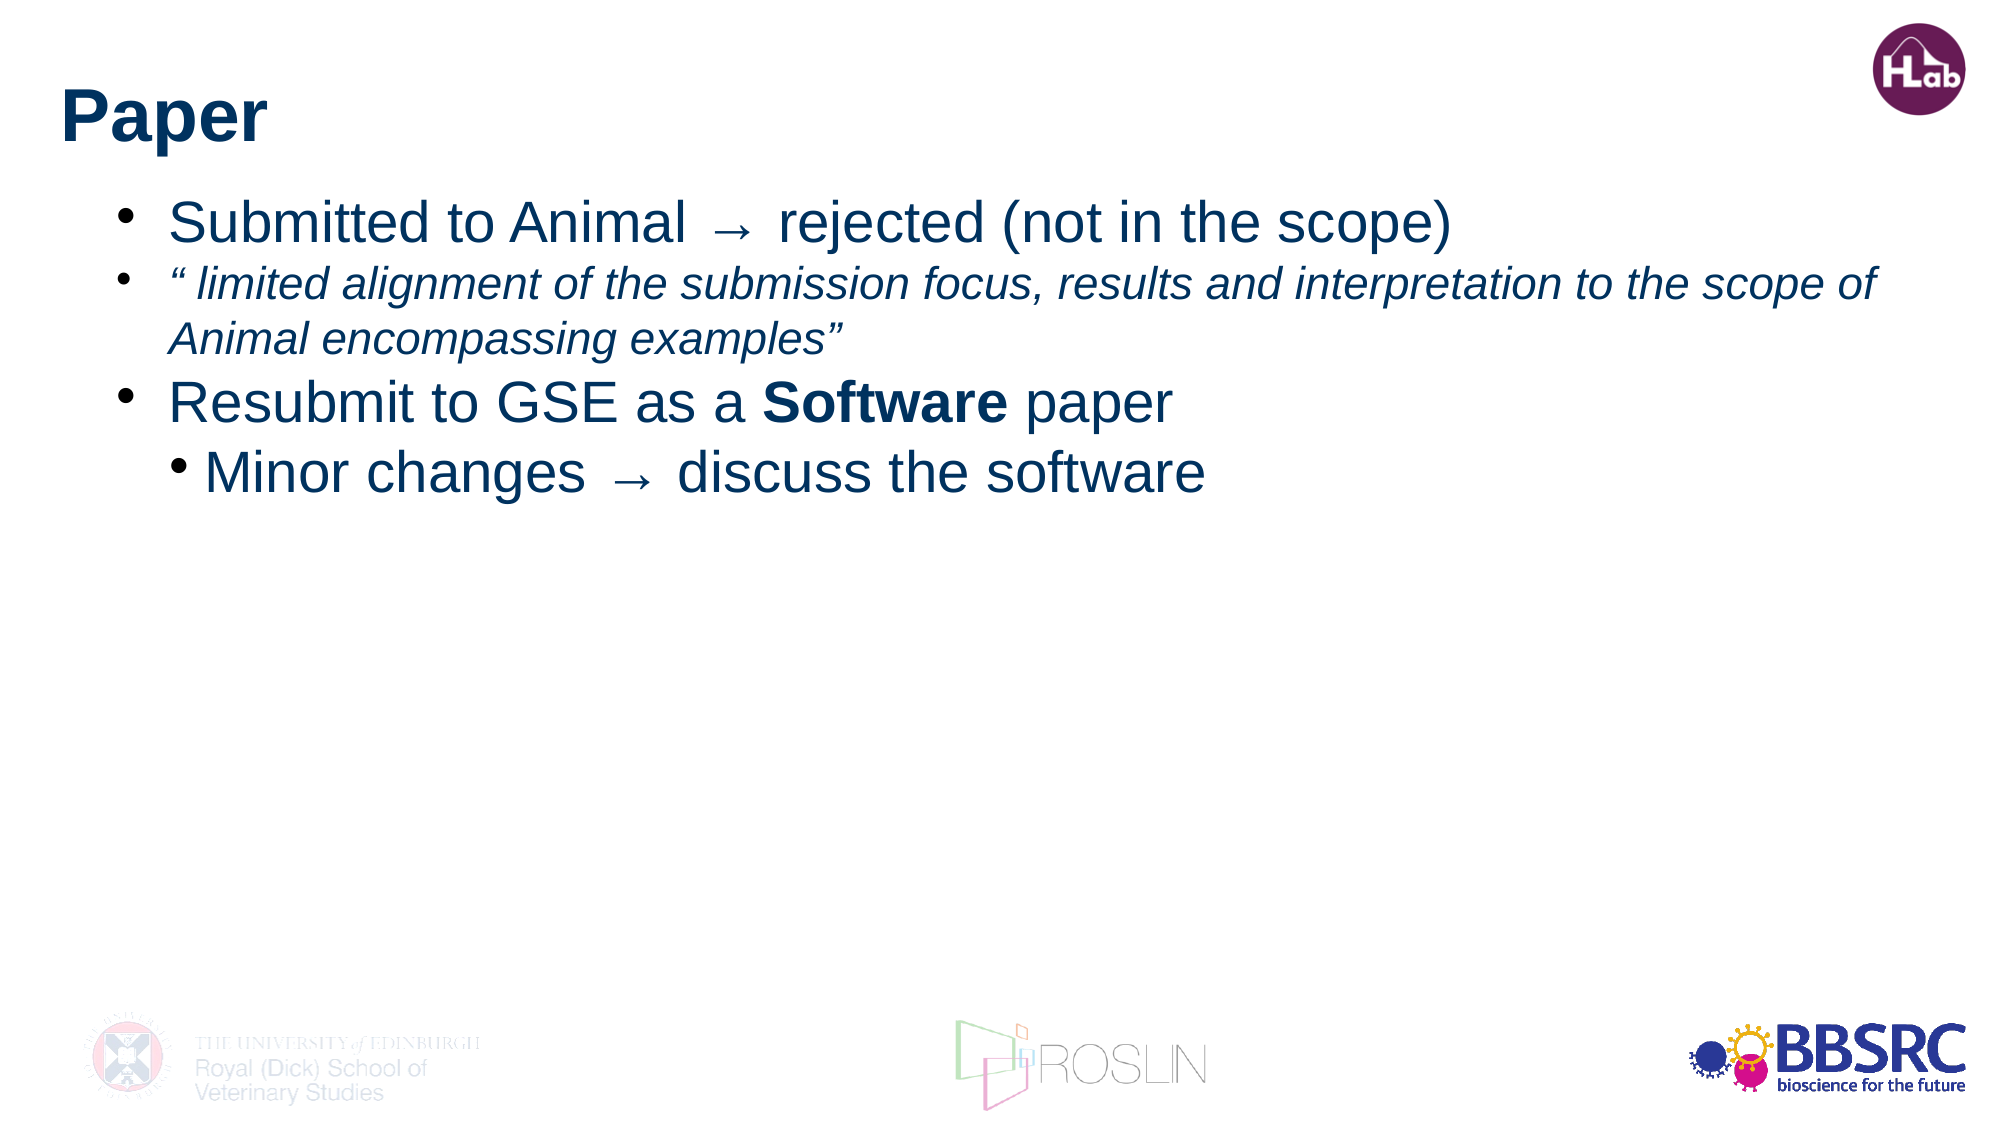

Paper
Submitted to Animal → rejected (not in the scope)
“ limited alignment of the submission focus, results and interpretation to the scope of Animal encompassing examples”
Resubmit to GSE as a Software paper
Minor changes → discuss the software